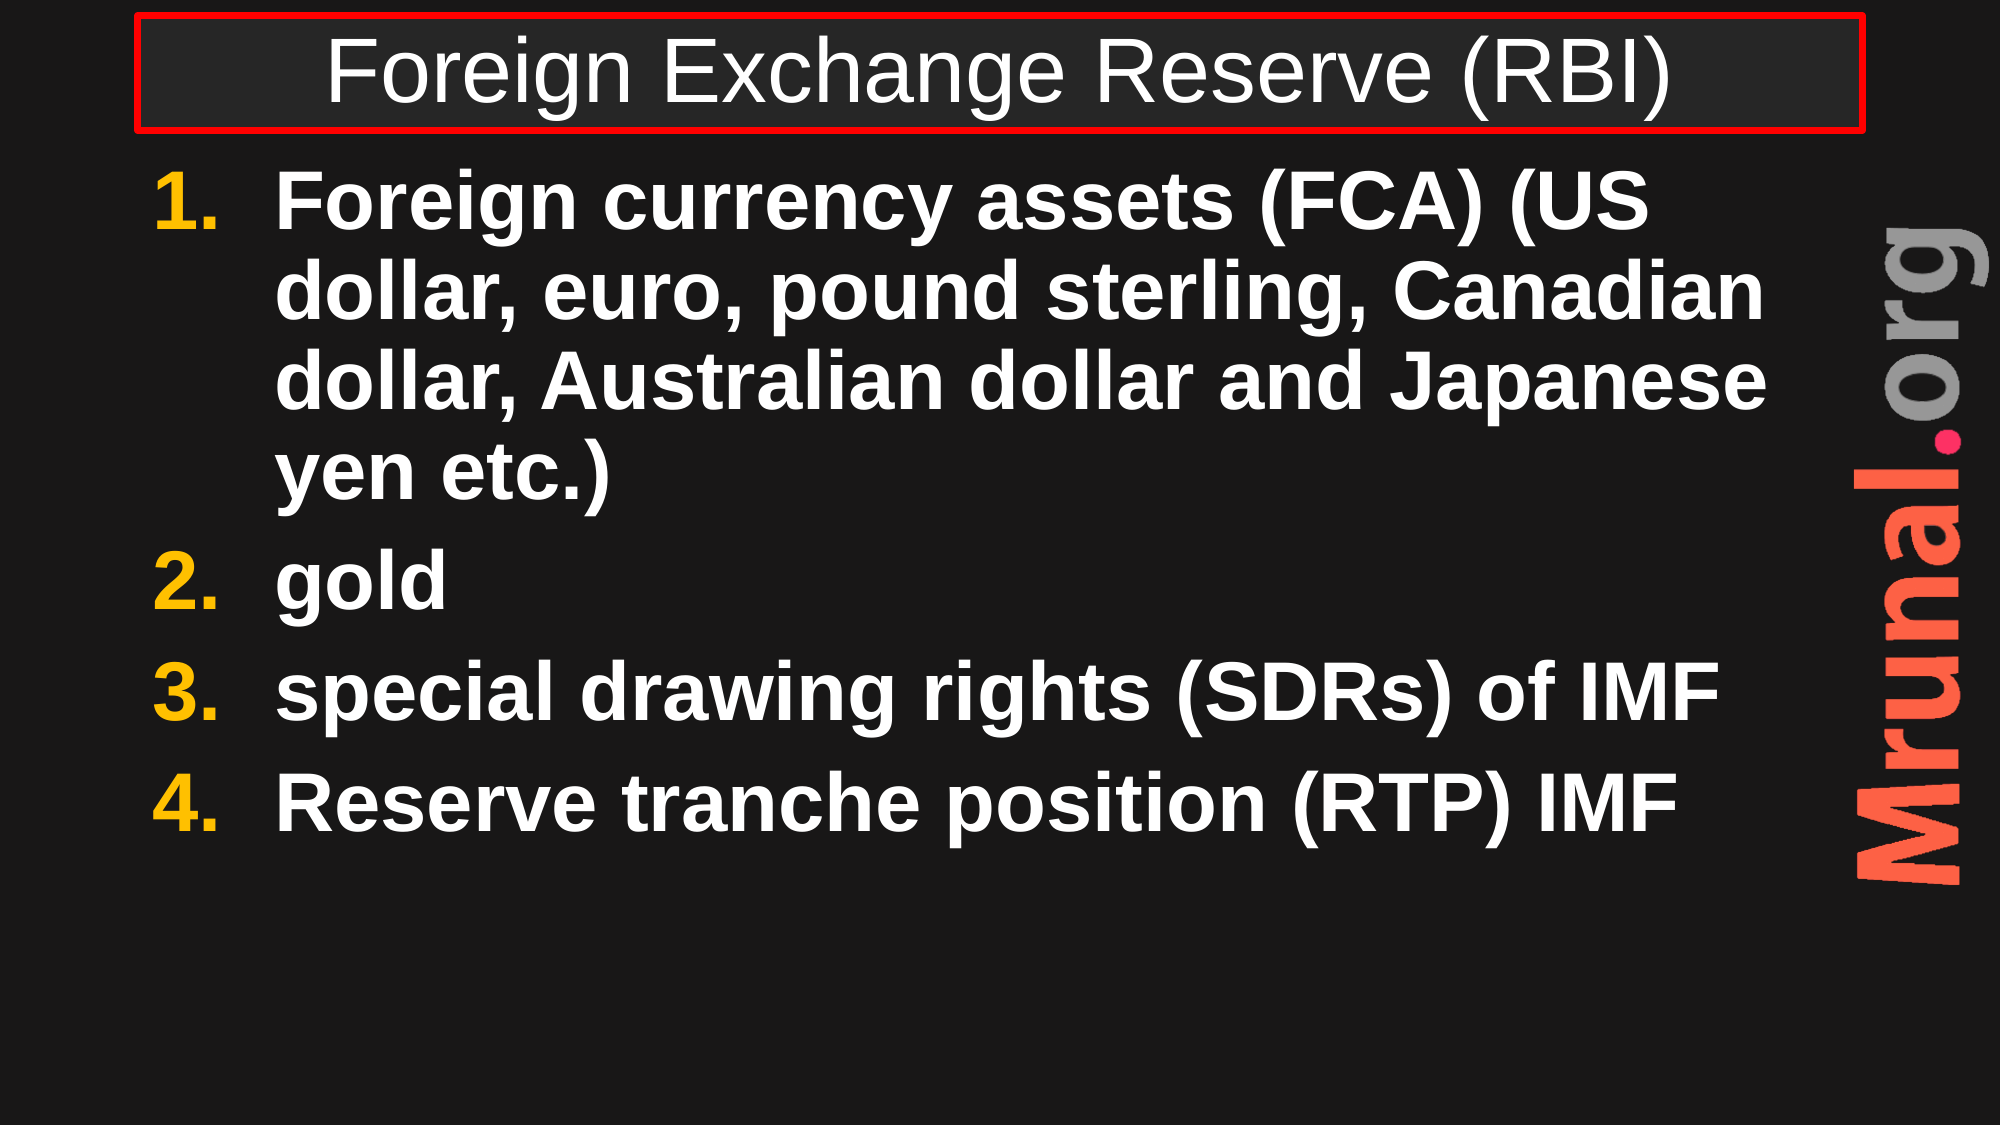

# Foreign Exchange Reserve (RBI)
Foreign currency assets (FCA) (US dollar, euro, pound sterling, Canadian dollar, Australian dollar and Japanese yen etc.)
gold
special drawing rights (SDRs) of IMF
Reserve tranche position (RTP) IMF